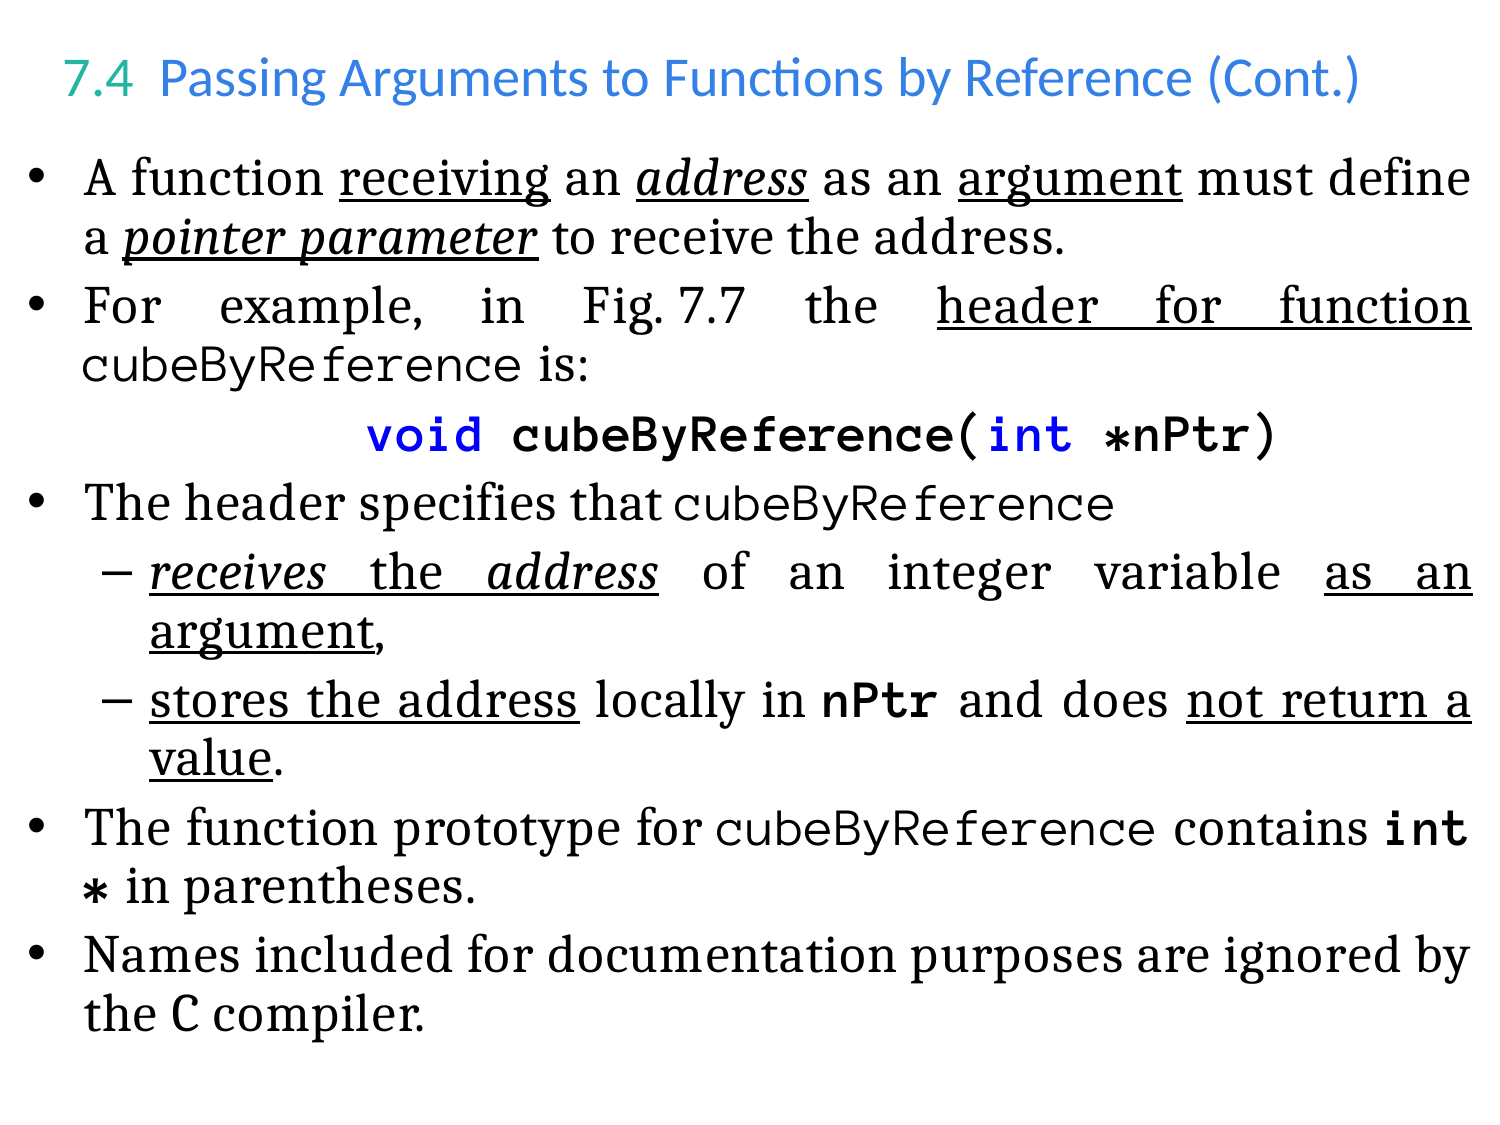

# 7.4  Passing Arguments to Functions by Reference (Cont.)
A function receiving an address as an argument must define a pointer parameter to receive the address.
For example, in Fig. 7.7 the header for function cubeByReference is:
void cubeByReference(int *nPtr)
The header specifies that cubeByReference
receives the address of an integer variable as an argument,
stores the address locally in nPtr and does not return a value.
The function prototype for cubeByReference contains int * in parentheses.
Names included for documentation purposes are ignored by the C compiler.